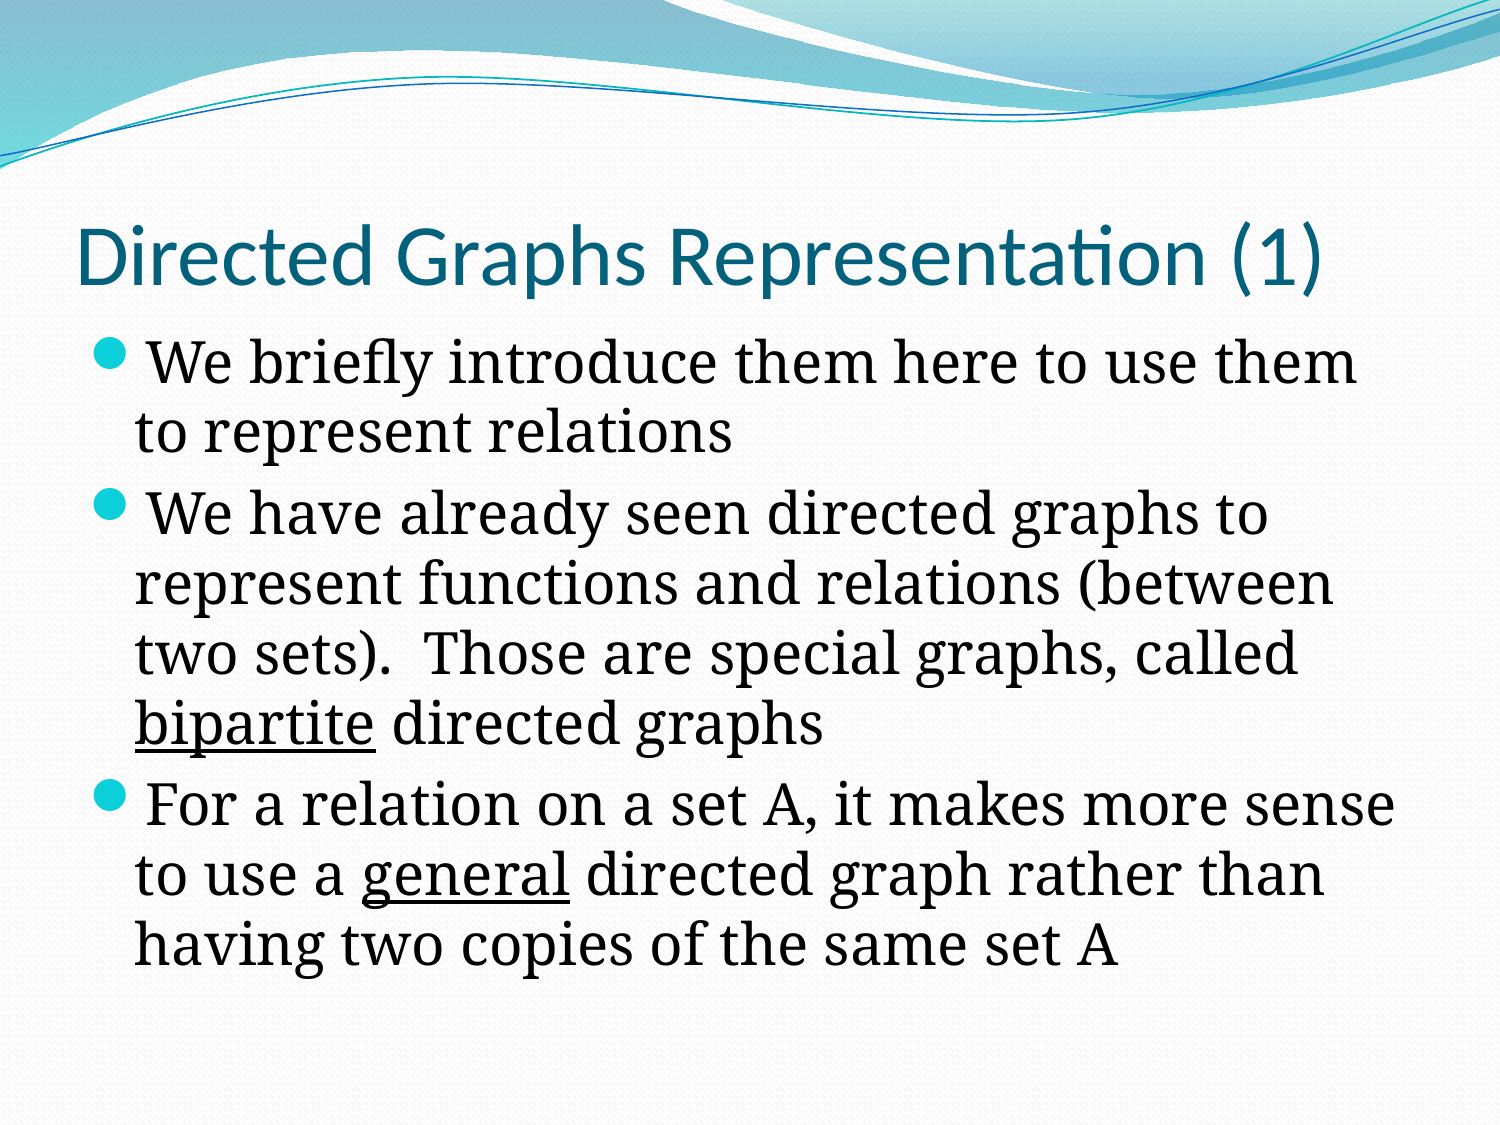

# Directed Graphs Representation (1)
We briefly introduce them here to use them to represent relations
We have already seen directed graphs to represent functions and relations (between two sets).  Those are special graphs, called bipartite directed graphs
For a relation on a set A, it makes more sense to use a general directed graph rather than having two copies of the same set A